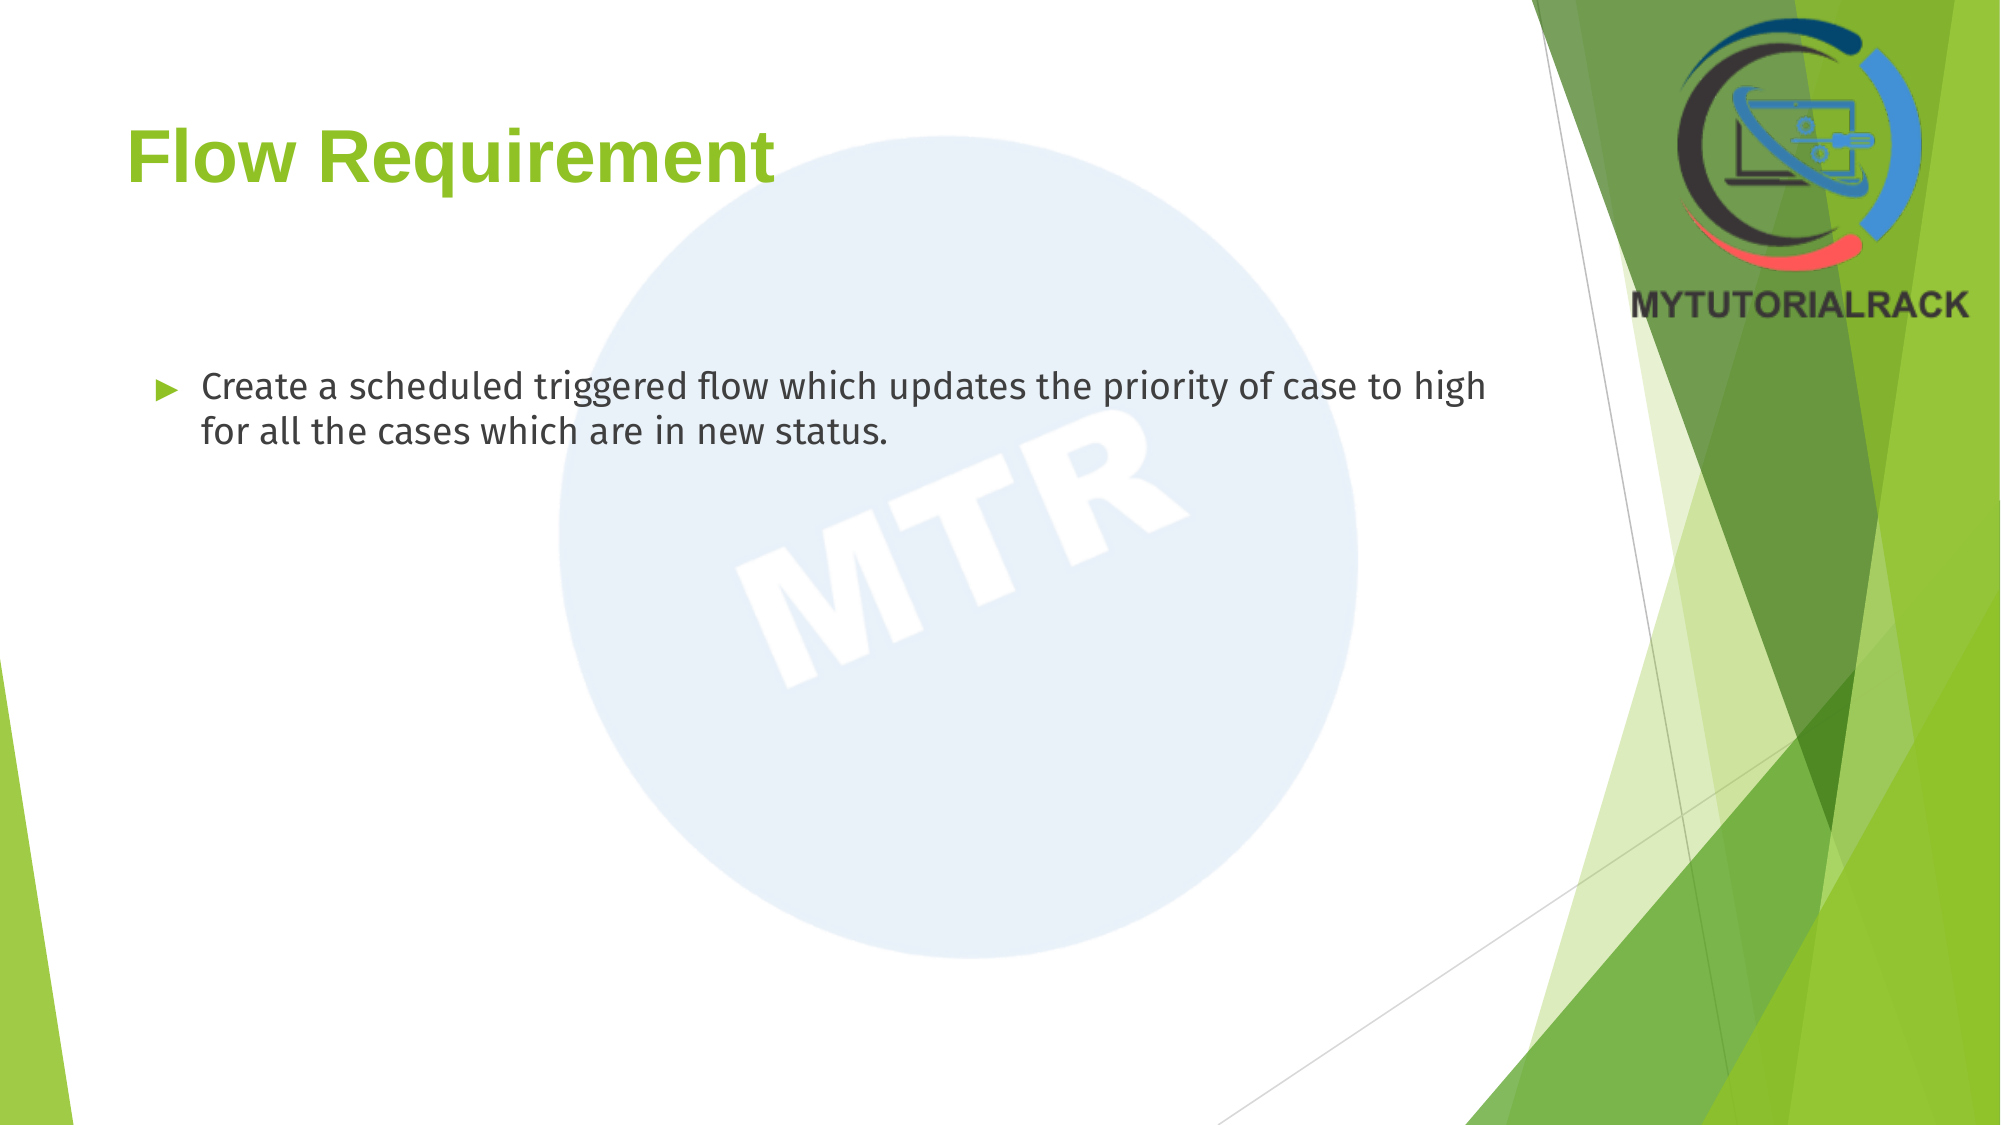

# Flow Requirement

Create a scheduled triggered flow which updates the priority of case to high for all the cases which are in new status.